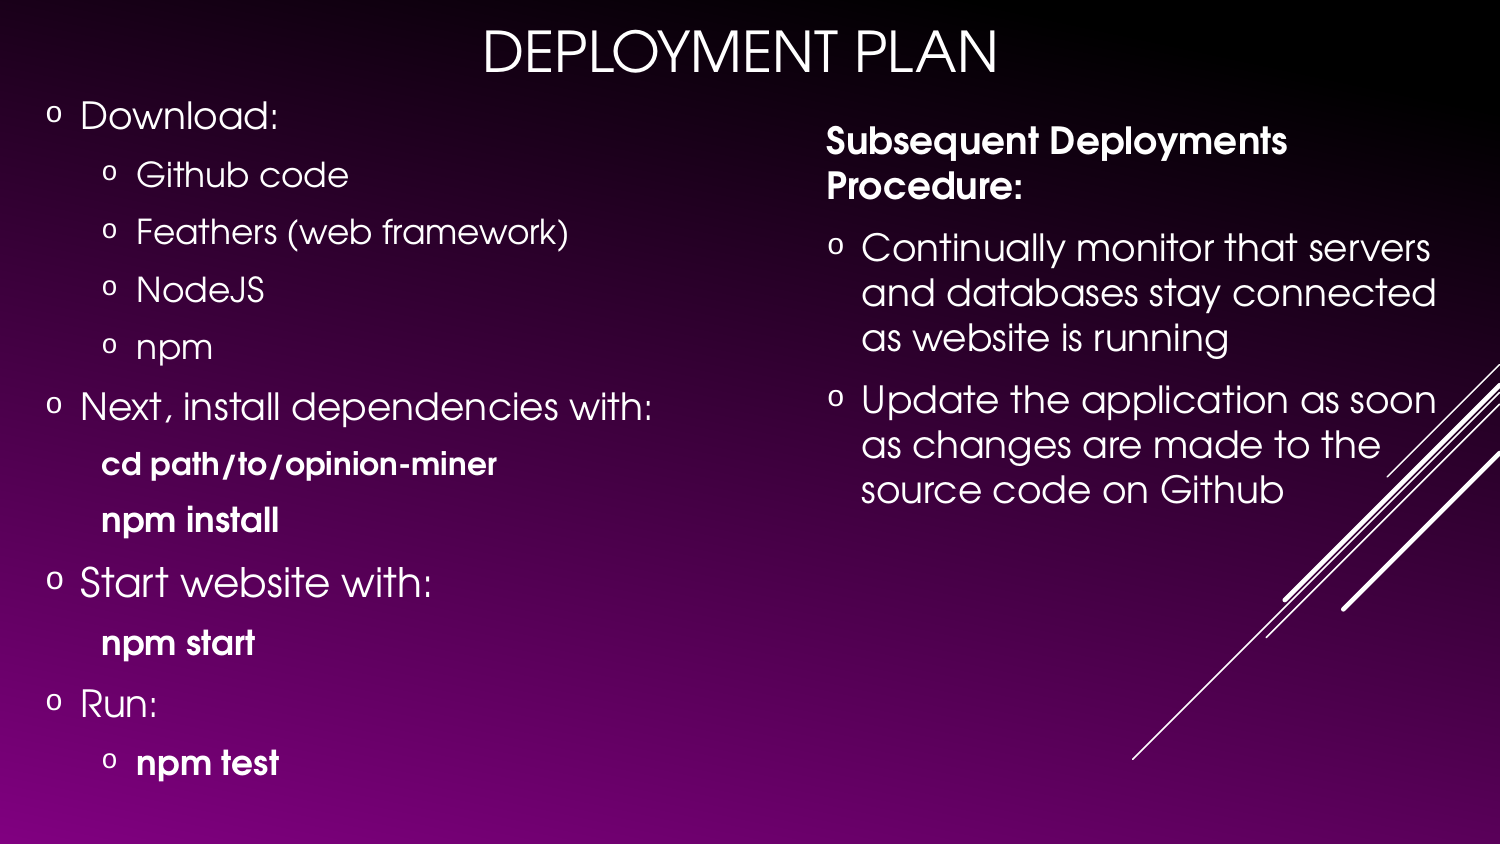

# Deployment Plan
Download:
Github code
Feathers (web framework)
NodeJS
npm
Next, install dependencies with:
cd path/to/opinion-miner
npm install
Start website with:
npm start
Run:
npm test

Subsequent Deployments Procedure:
Continually monitor that servers and databases stay connected as website is running
Update the application as soon as changes are made to the source code on Github